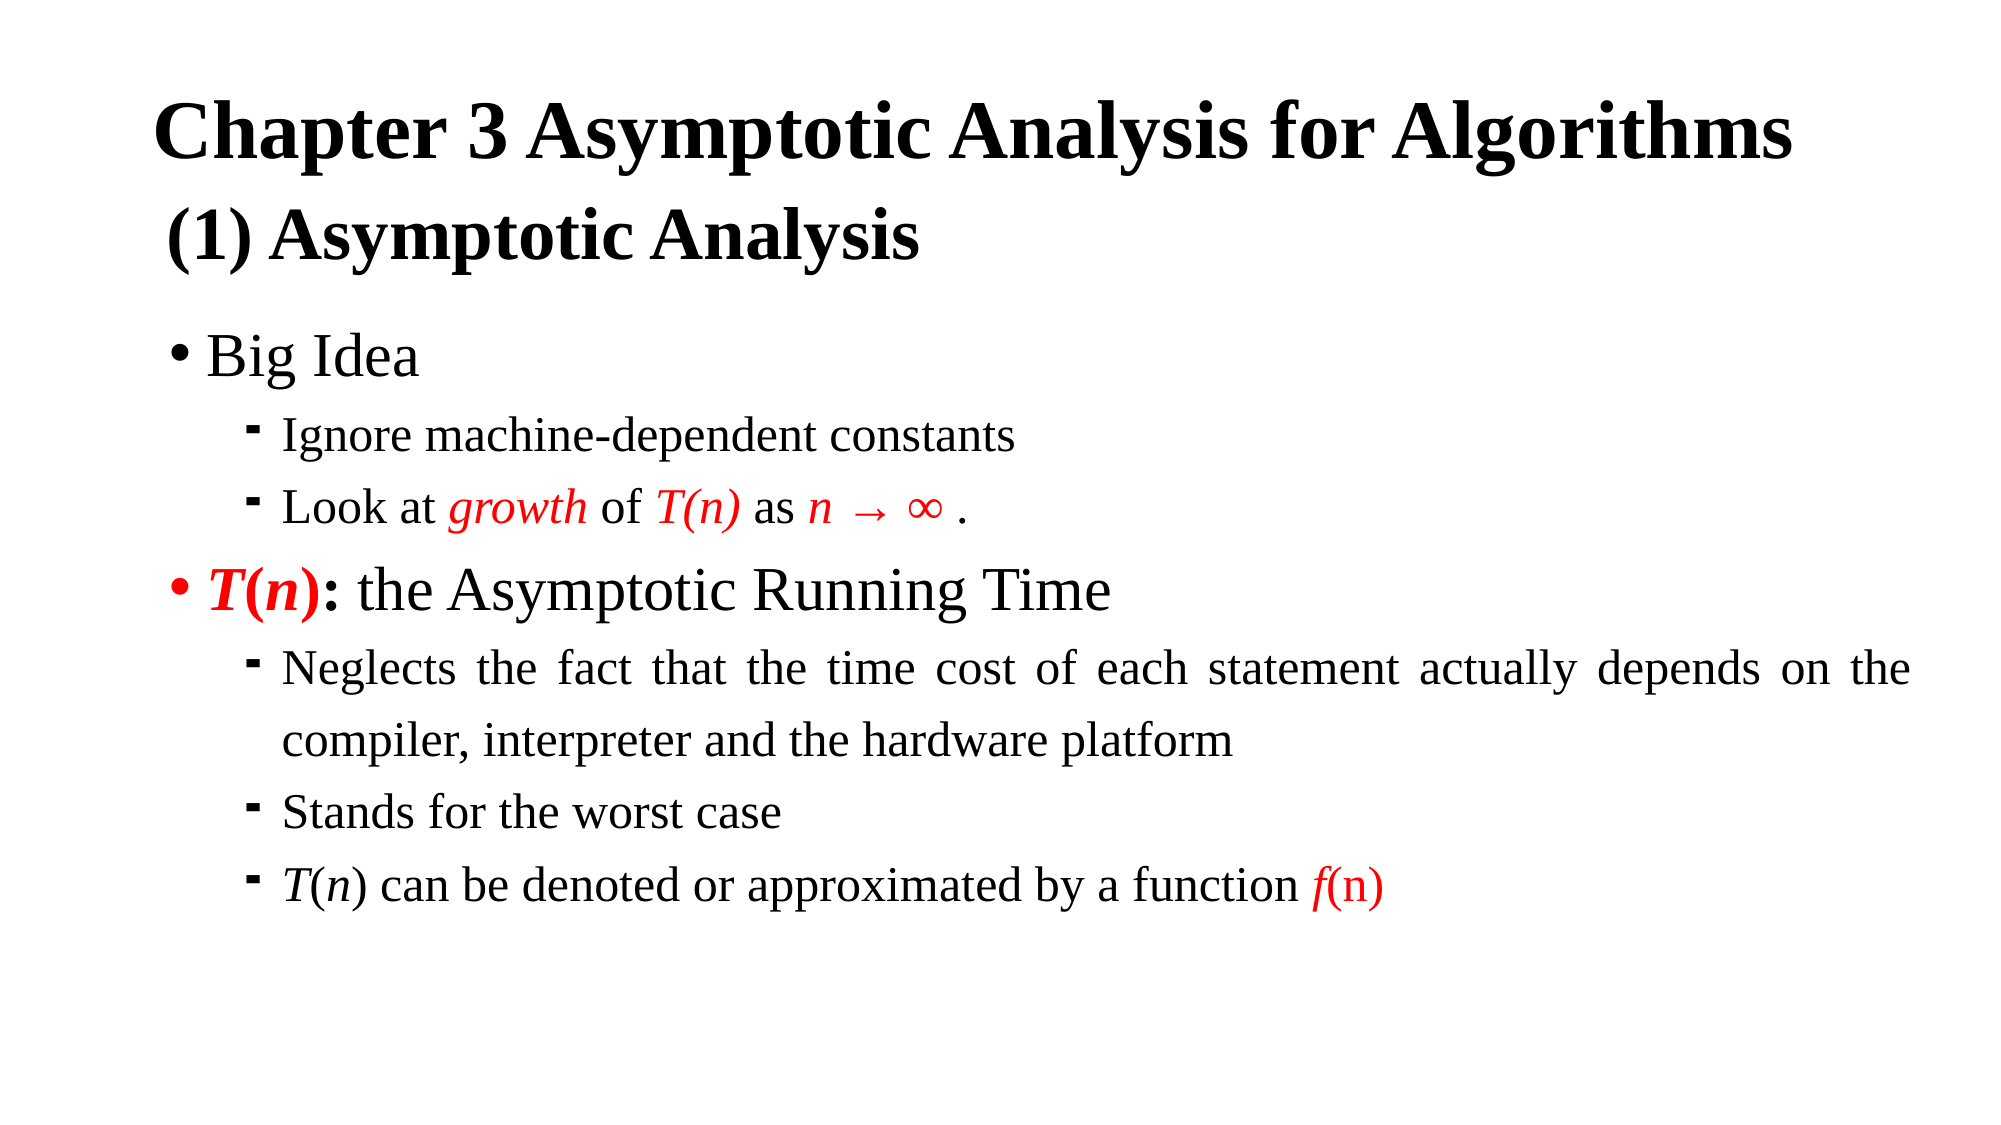

# Chapter 3 Asymptotic Analysis for Algorithms
(1) Asymptotic Analysis
Big Idea
Ignore machine-dependent constants
Look at growth of T(n) as n → ∞ .
T(n): the Asymptotic Running Time
Neglects the fact that the time cost of each statement actually depends on the compiler, interpreter and the hardware platform
Stands for the worst case
T(n) can be denoted or approximated by a function f(n)